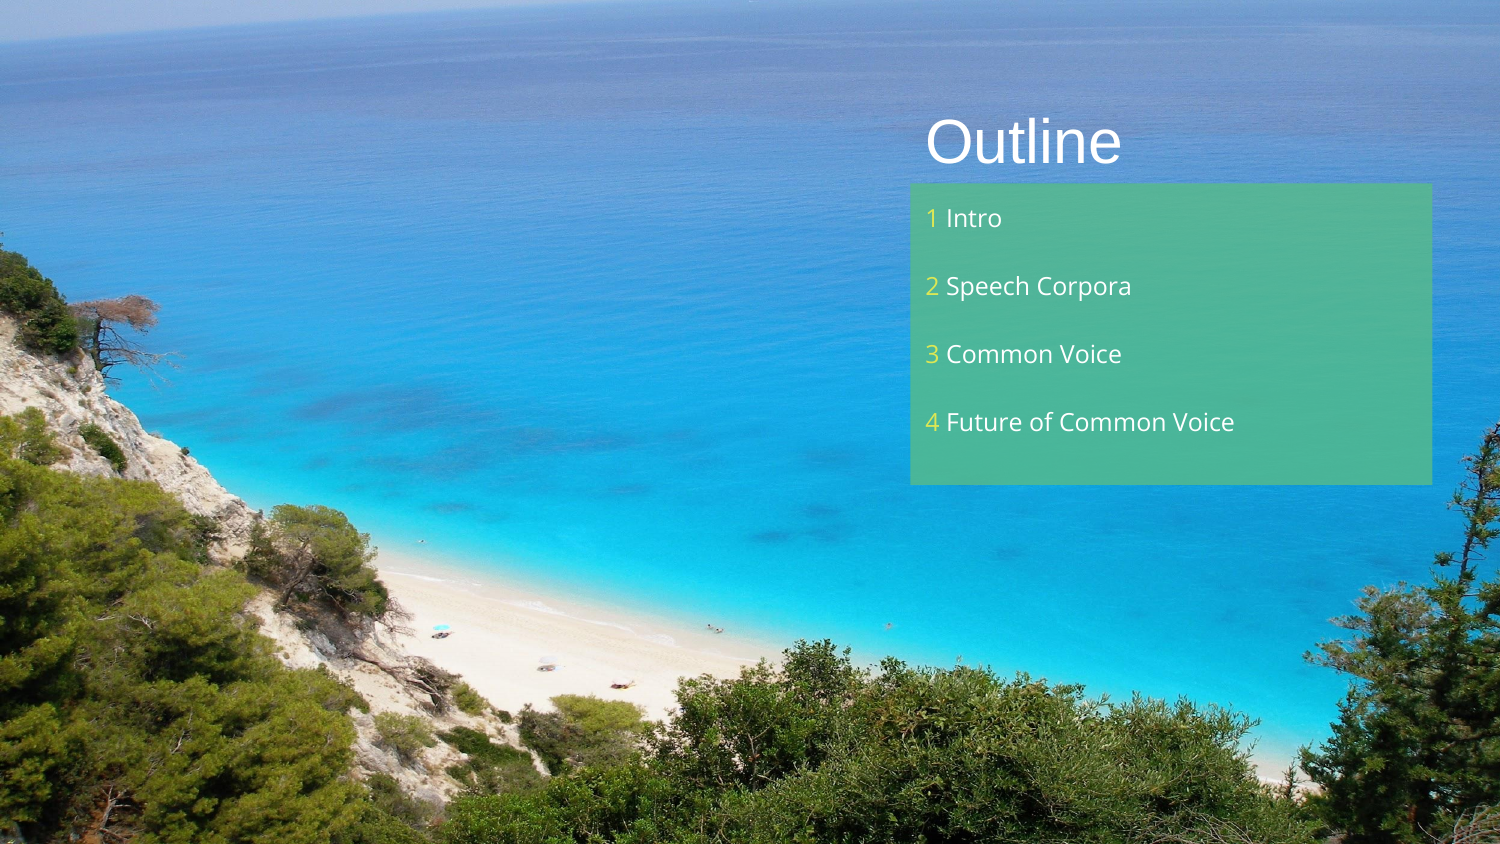

# Outline
1 Intro
2 Speech Corpora
3 Common Voice
4 Future of Common Voice